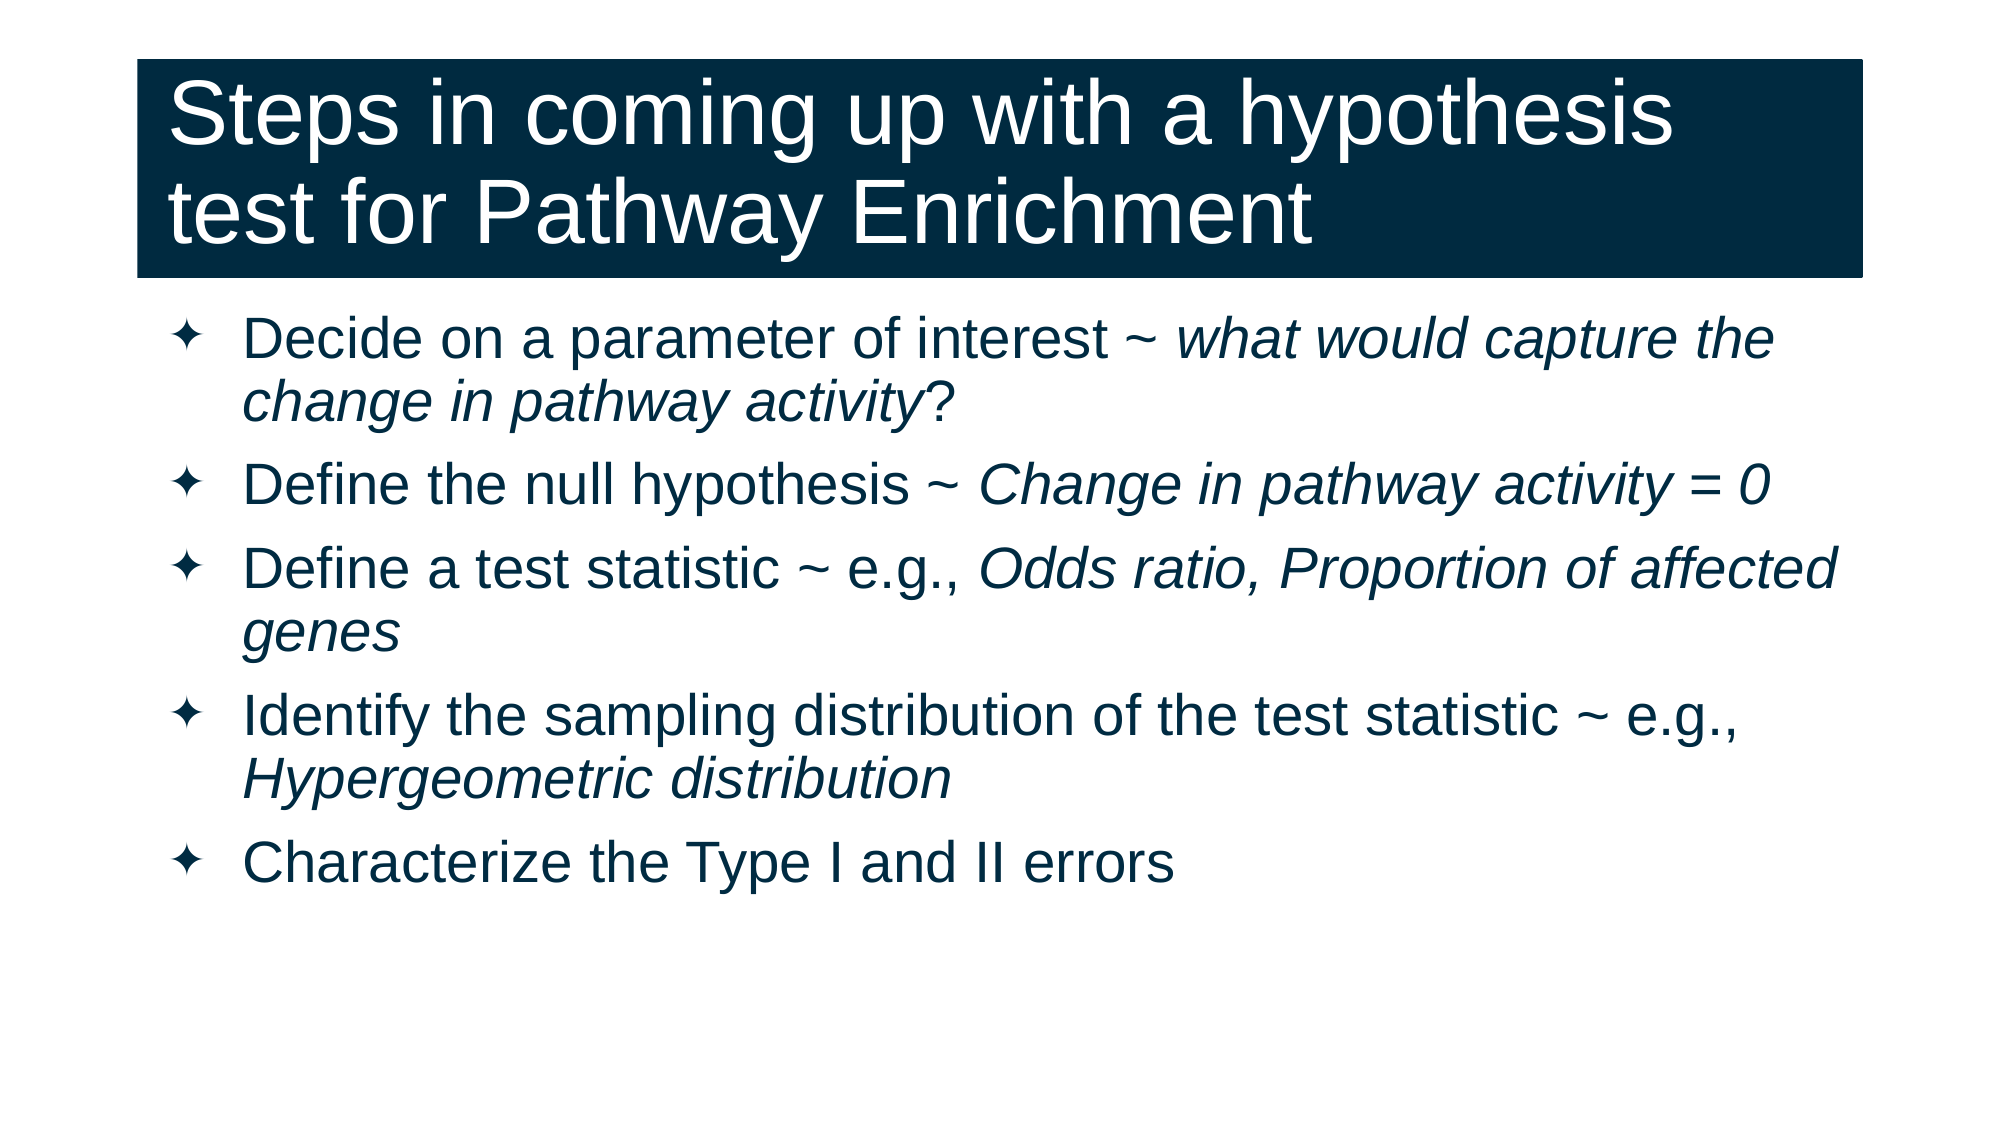

# Steps in coming up with a hypothesis test for Pathway Enrichment
Decide on a parameter of interest ~ what would capture the change in pathway activity?
Define the null hypothesis ~ Change in pathway activity = 0
Define a test statistic ~ e.g., Odds ratio, Proportion of affected genes
Identify the sampling distribution of the test statistic ~ e.g., Hypergeometric distribution
Characterize the Type I and II errors